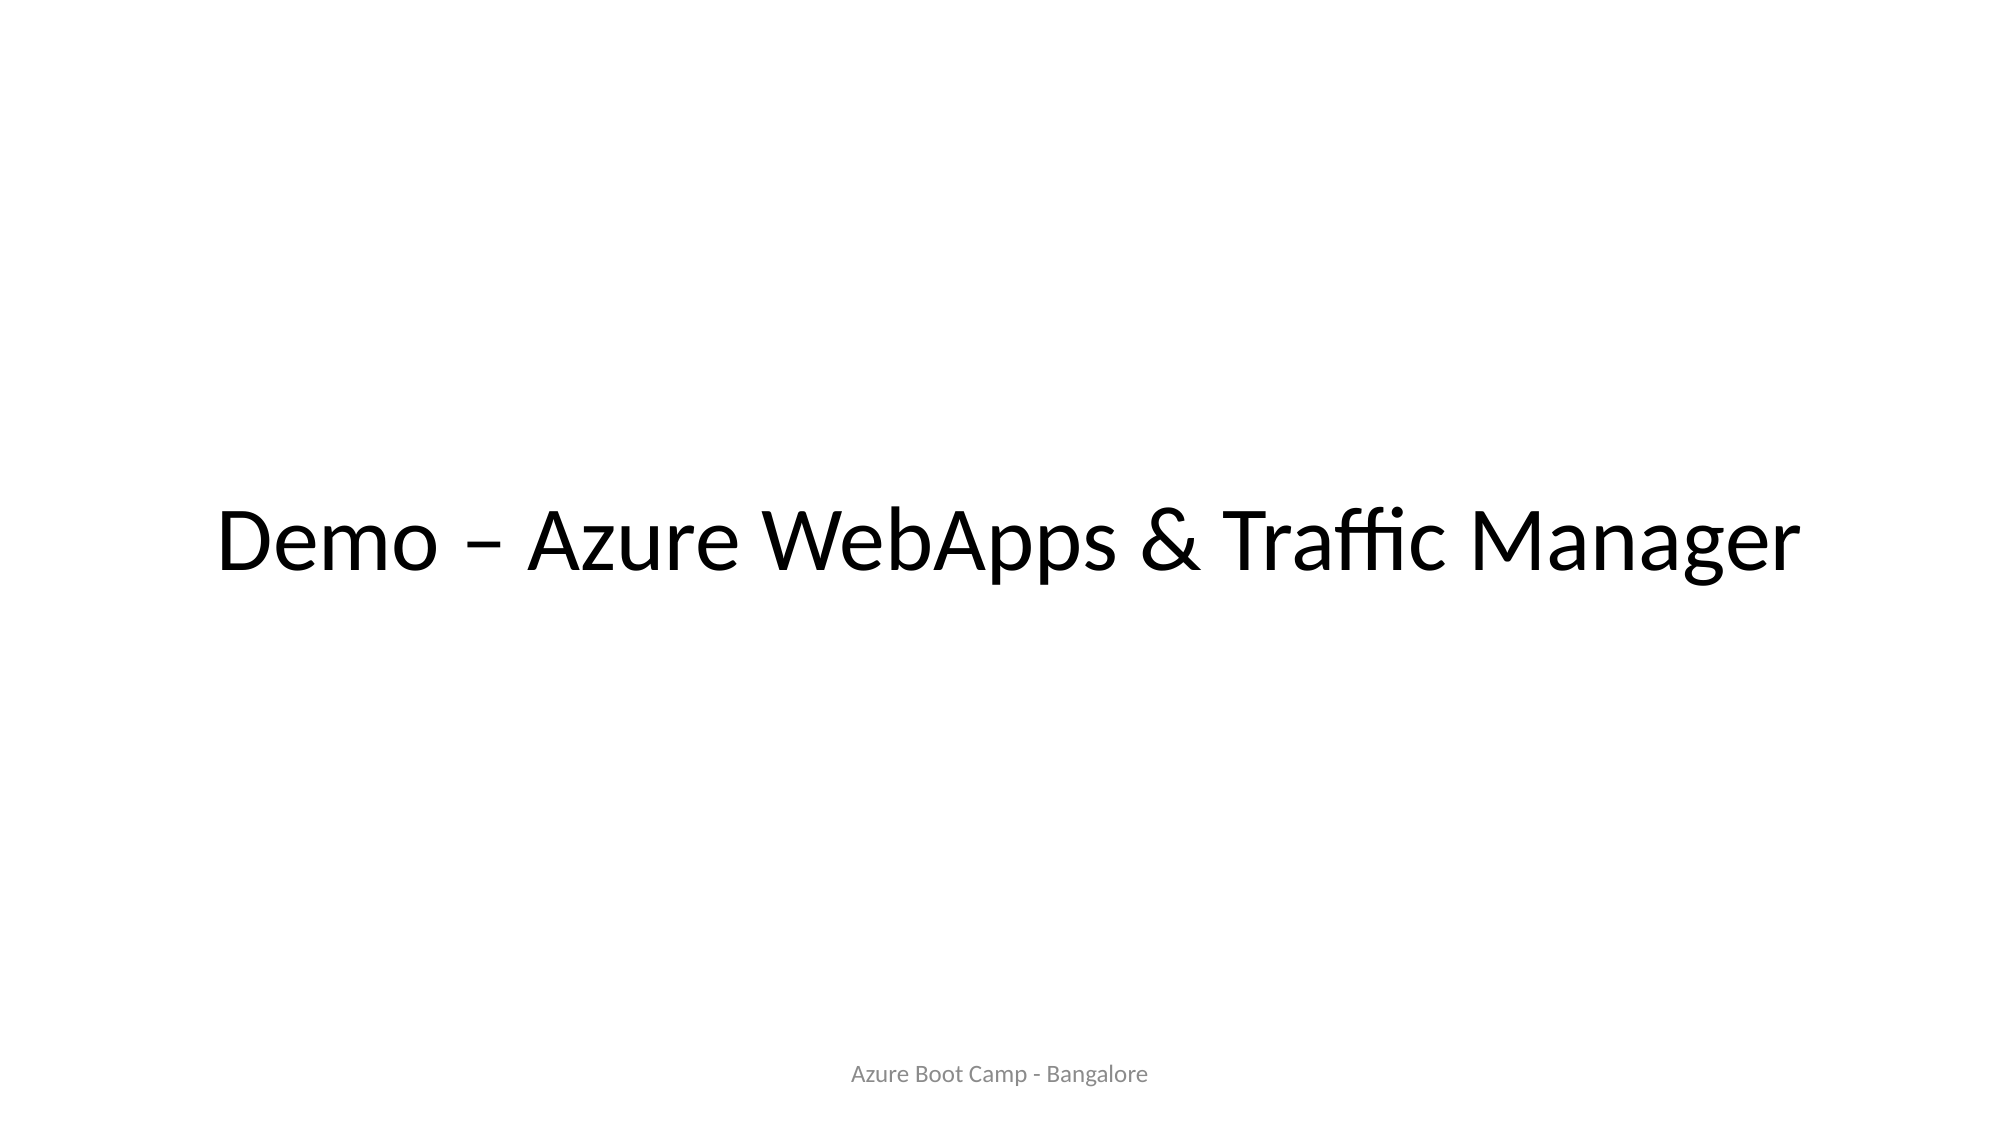

# Demo – Azure WebApps & Traffic Manager
Azure Boot Camp - Bangalore